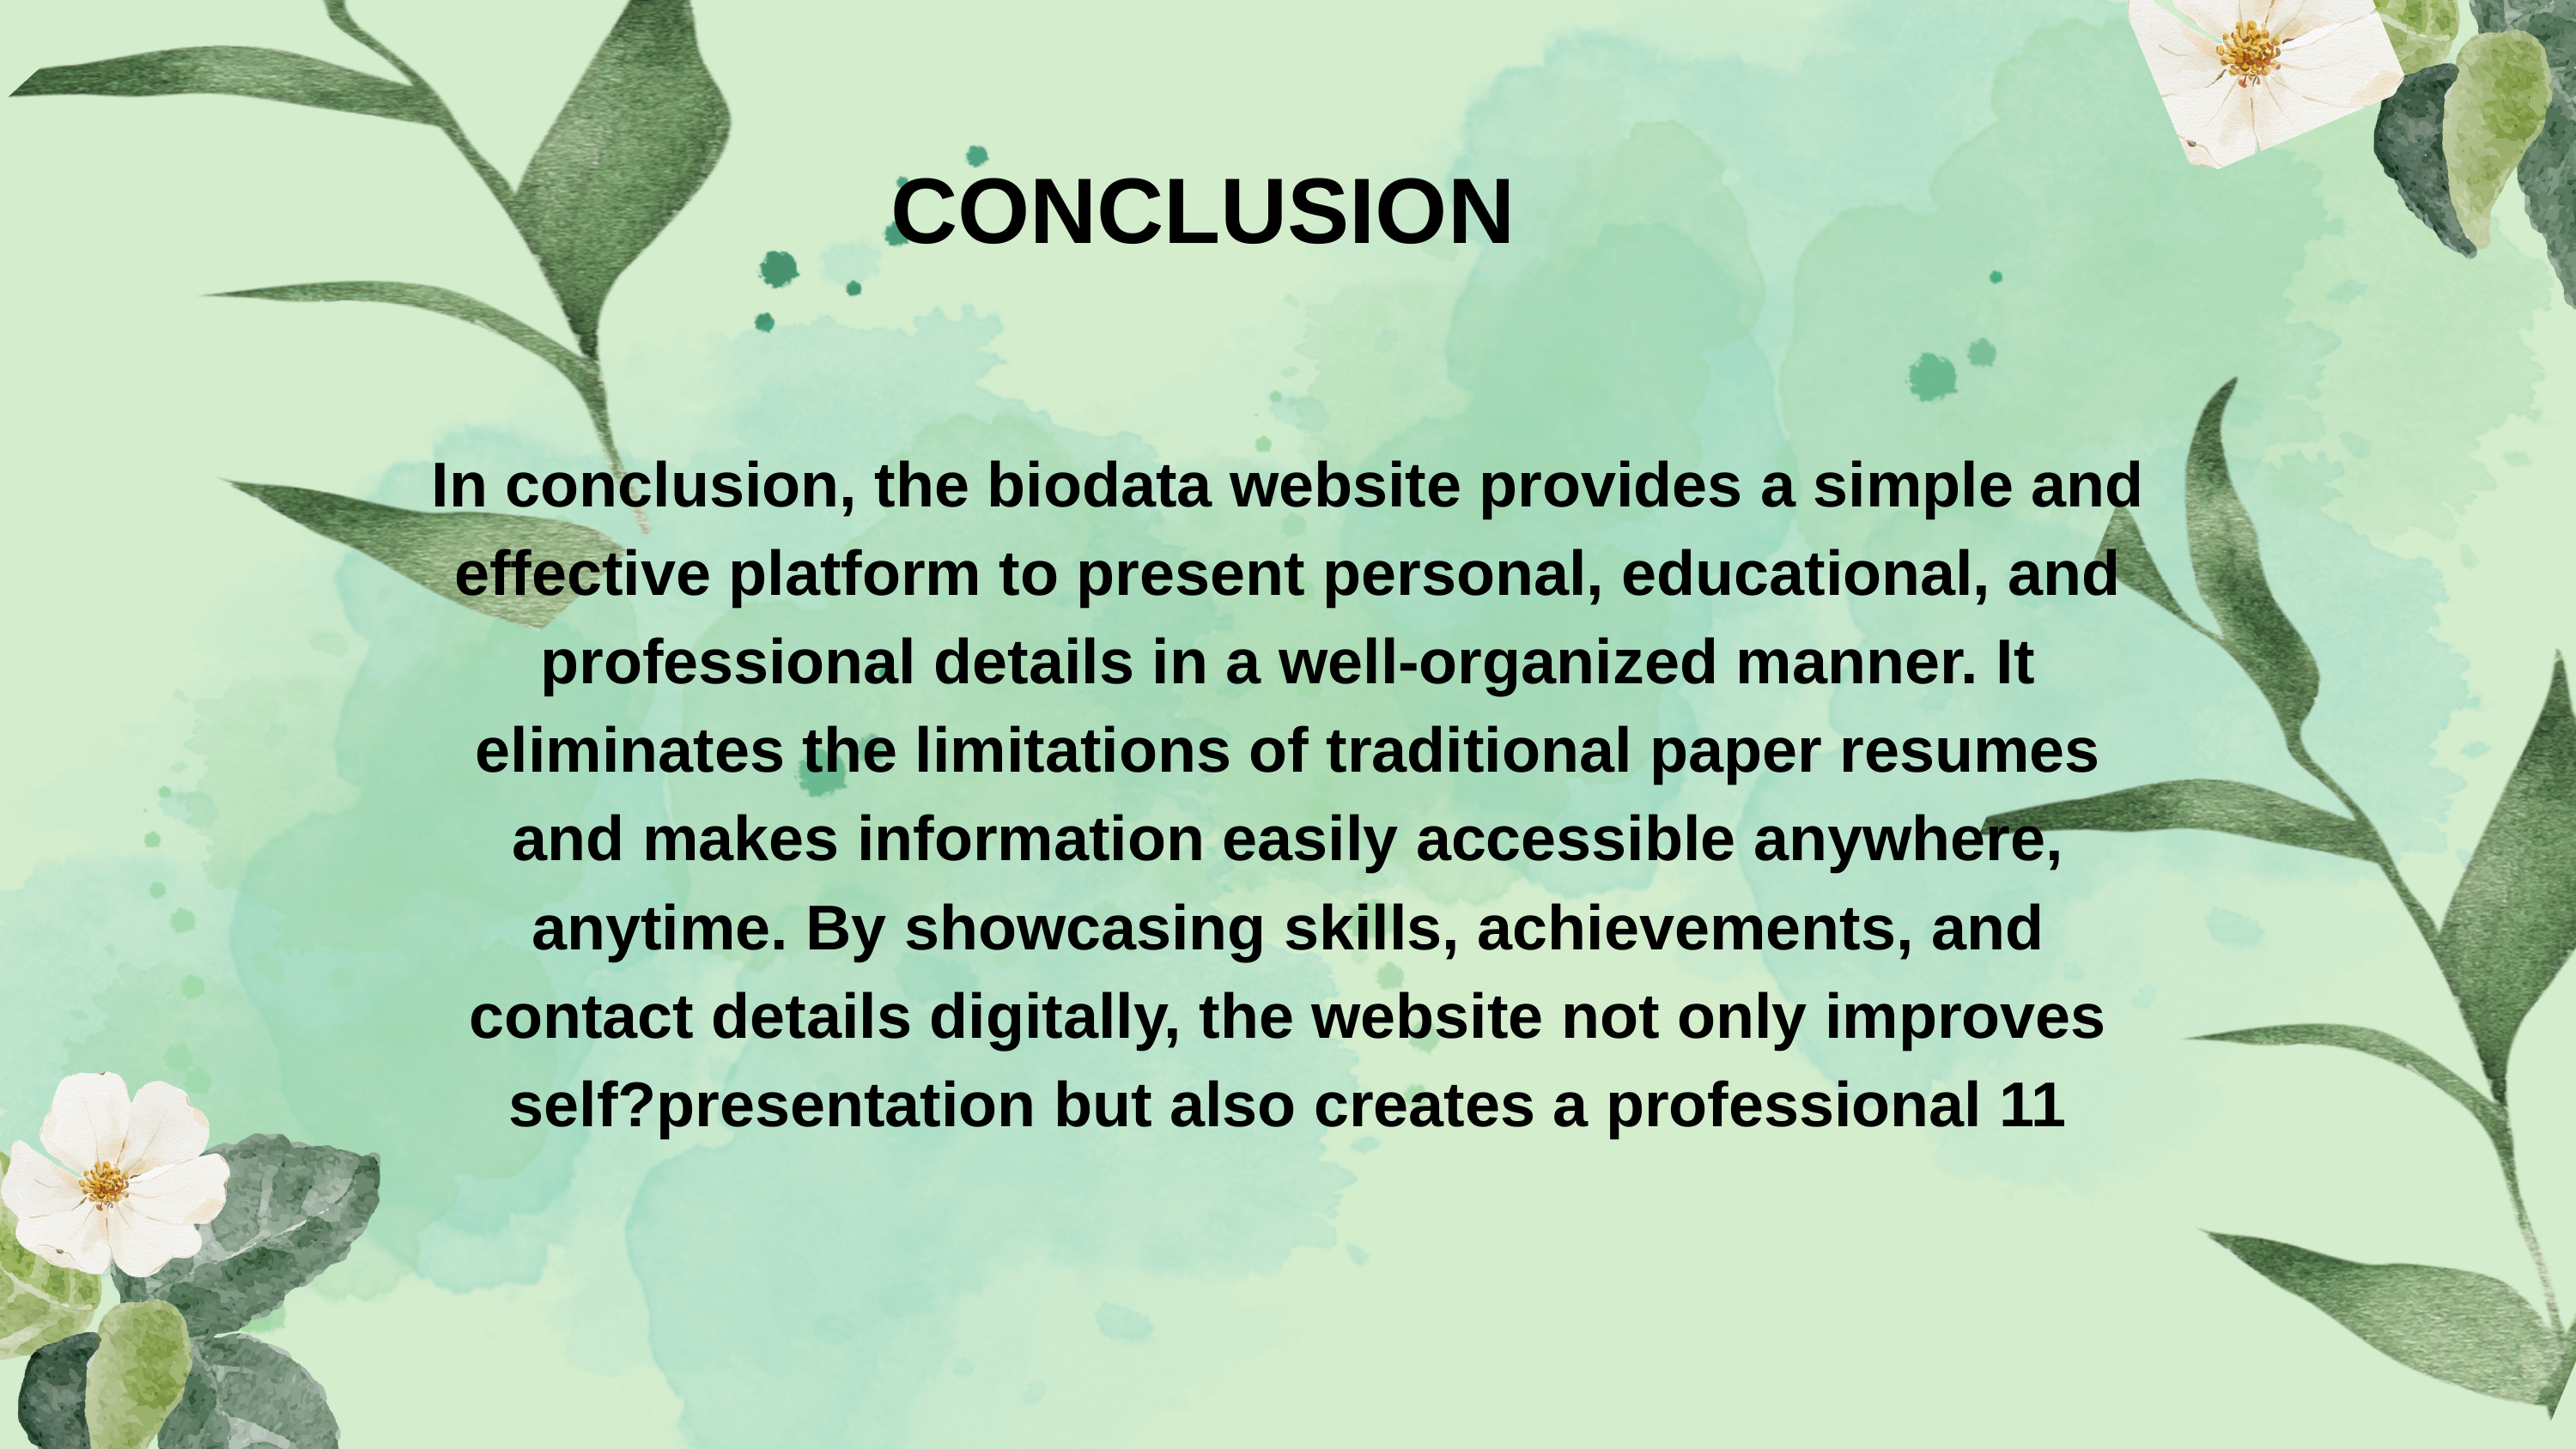

CONCLUSION

In conclusion, the biodata website provides a simple and effective platform to present personal, educational, and professional details in a well-organized manner. It eliminates the limitations of traditional paper resumes and makes information easily accessible anywhere, anytime. By showcasing skills, achievements, and contact details digitally, the website not only improves self?presentation but also creates a professional 11